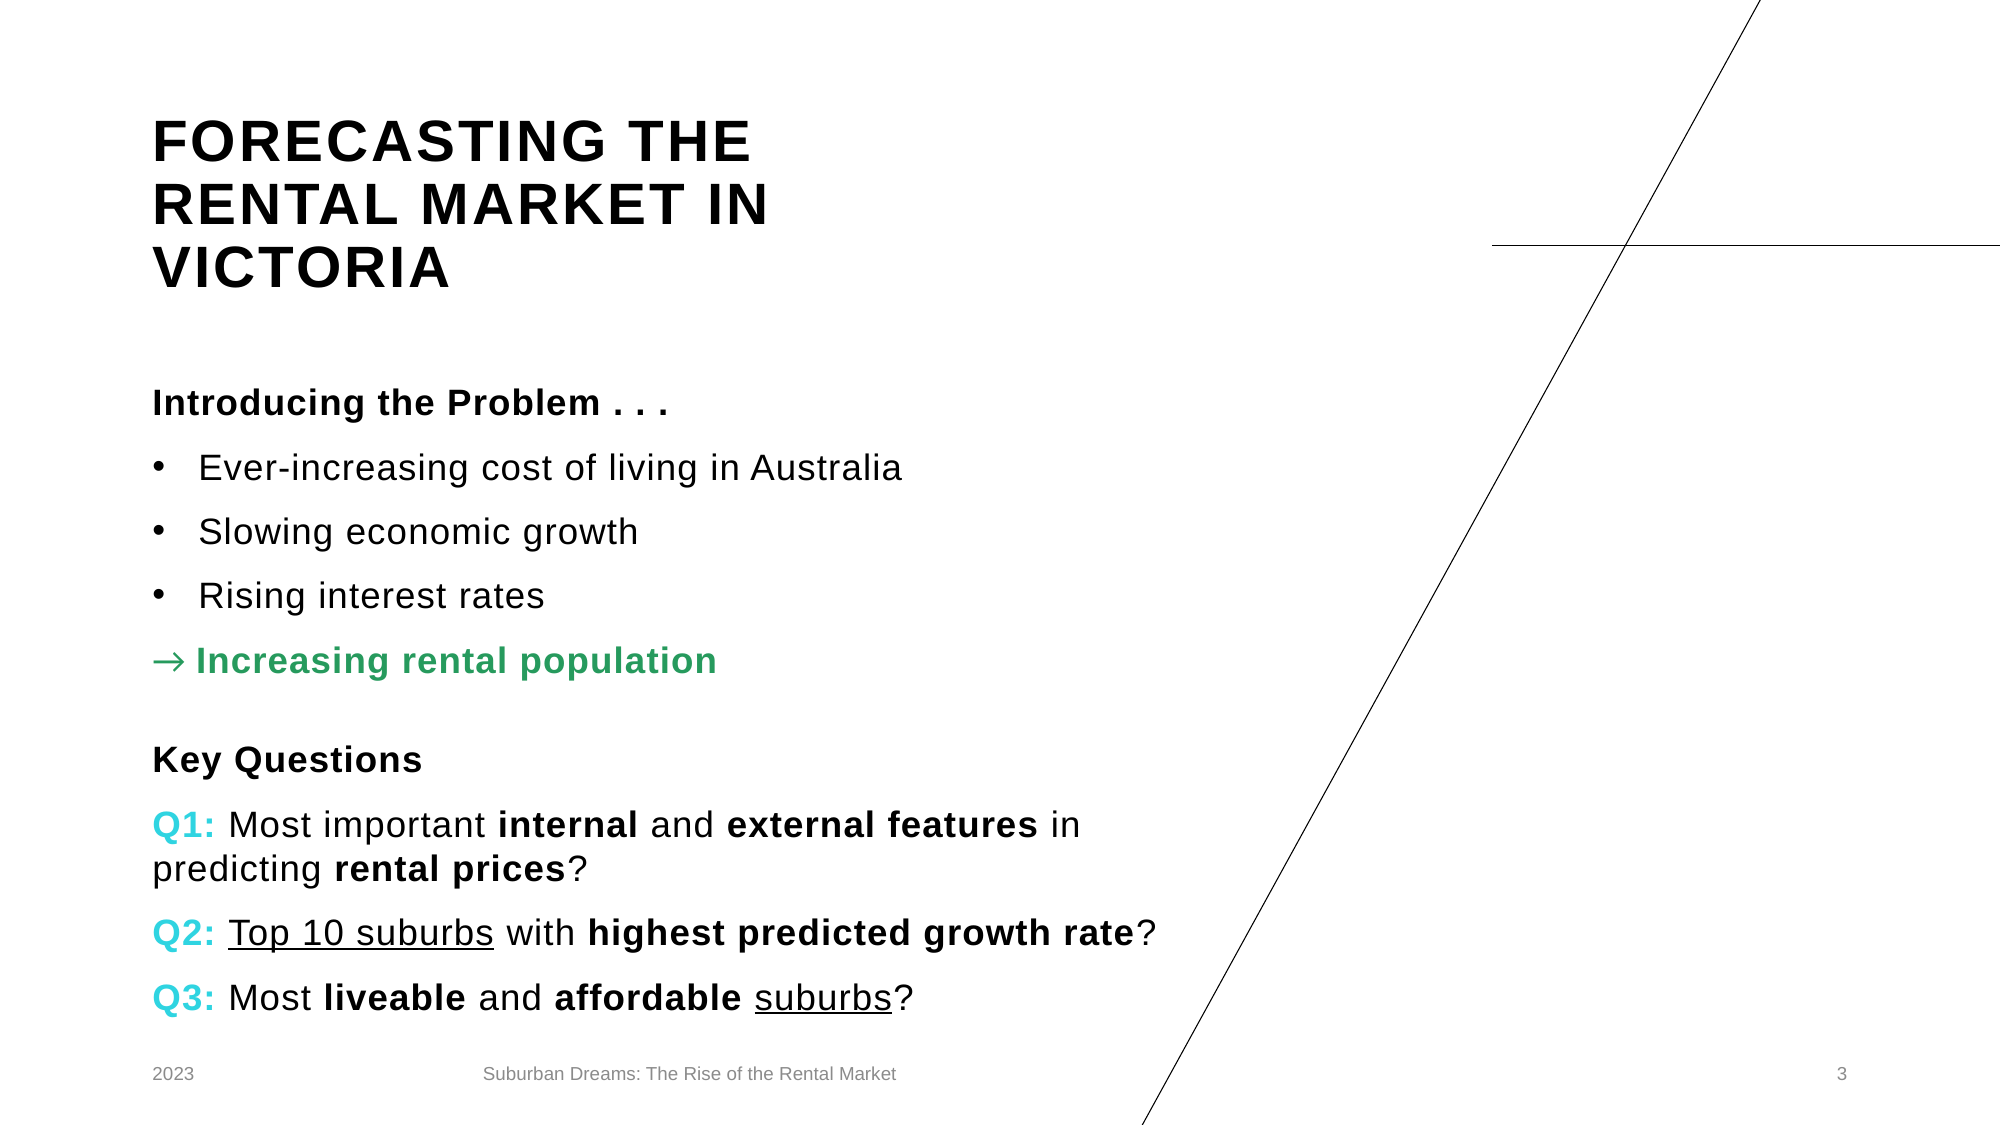

# Forecasting the rental market in Victoria
Introducing the Problem . . .
Ever-increasing cost of living in Australia
Slowing economic growth
Rising interest rates
→ Increasing rental population

Key Questions
Q1: Most important internal and external features in predicting rental prices?
Q2: Top 10 suburbs with highest predicted growth rate?
Q3: Most liveable and affordable suburbs?
2023
Suburban Dreams: The Rise of the Rental Market
3